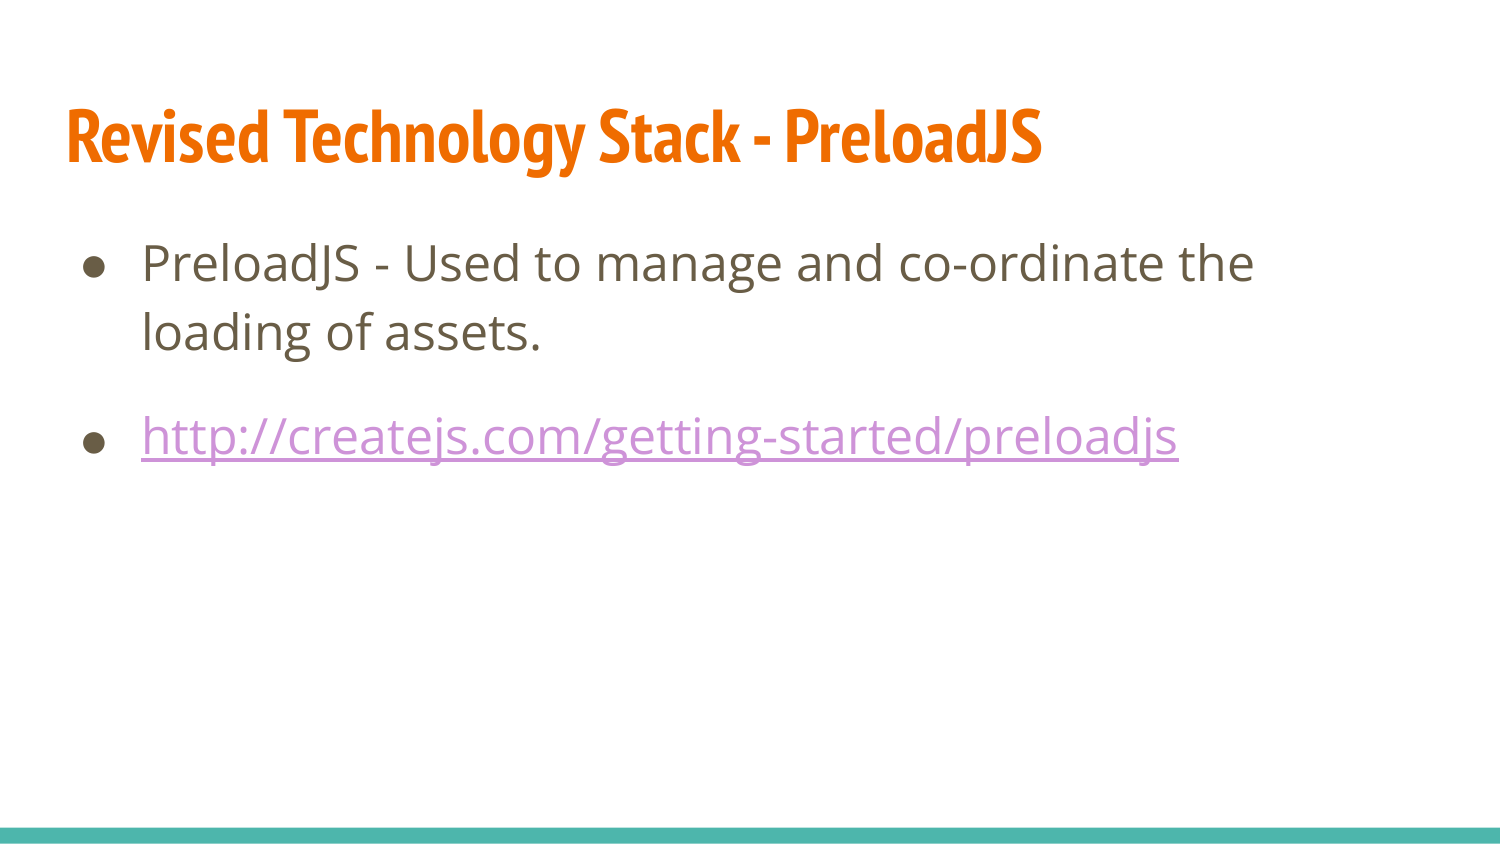

# Revised Technology Stack - PreloadJS

PreloadJS - Used to manage and co-ordinate the loading of assets.
http://createjs.com/getting-started/preloadjs